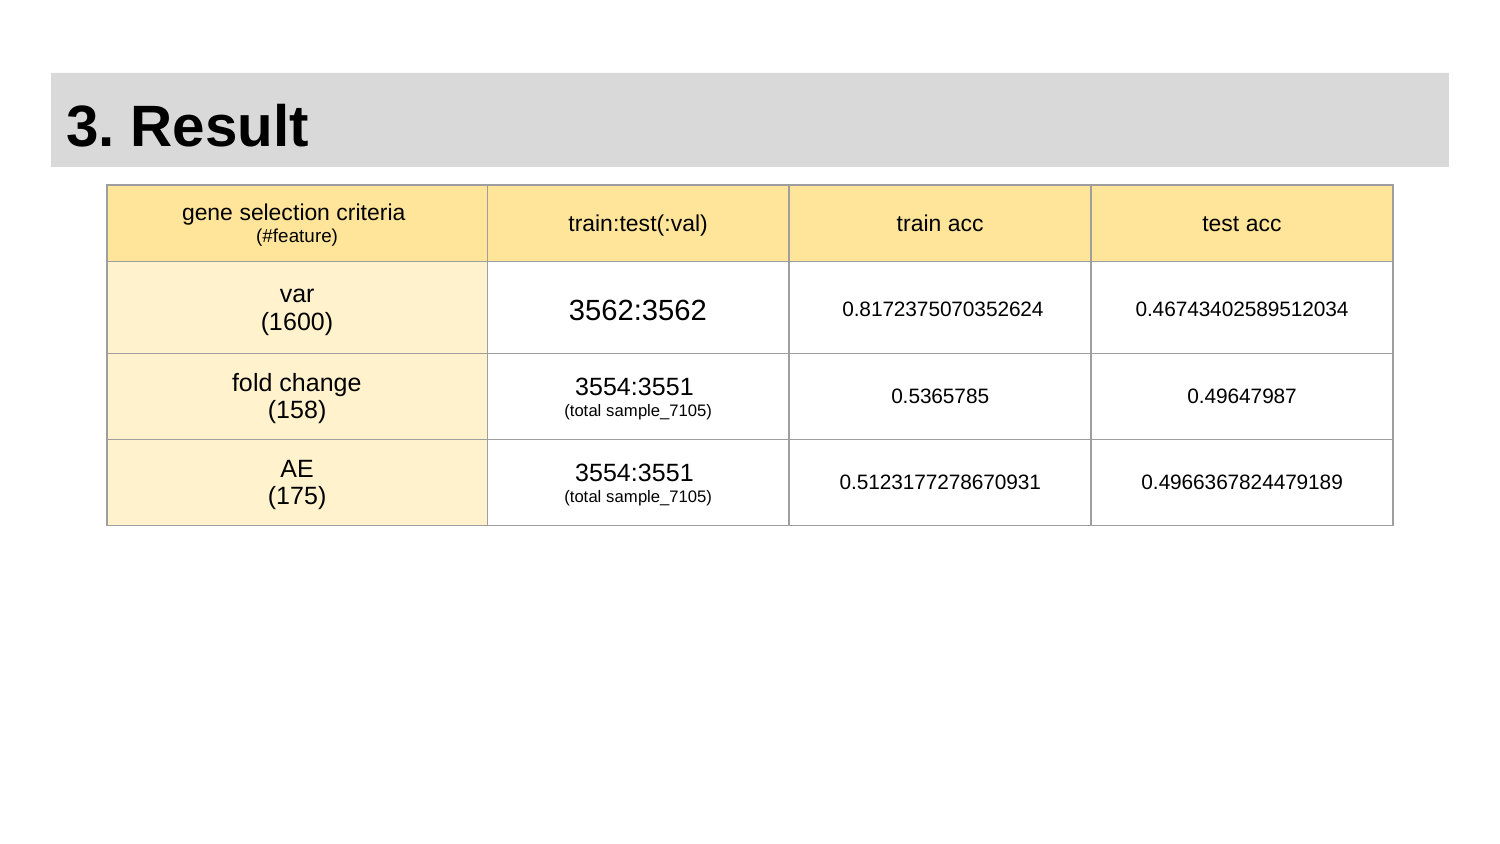

# 3. Result
| gene selection criteria (#feature) | train:test(:val) | train acc | test acc |
| --- | --- | --- | --- |
| var (1600) | 3562:3562 | 0.8172375070352624 | 0.46743402589512034 |
| fold change (158) | 3554:3551 (total sample\_7105) | 0.5365785 | 0.49647987 |
| AE (175) | 3554:3551 (total sample\_7105) | 0.5123177278670931 | 0.4966367824479189 |